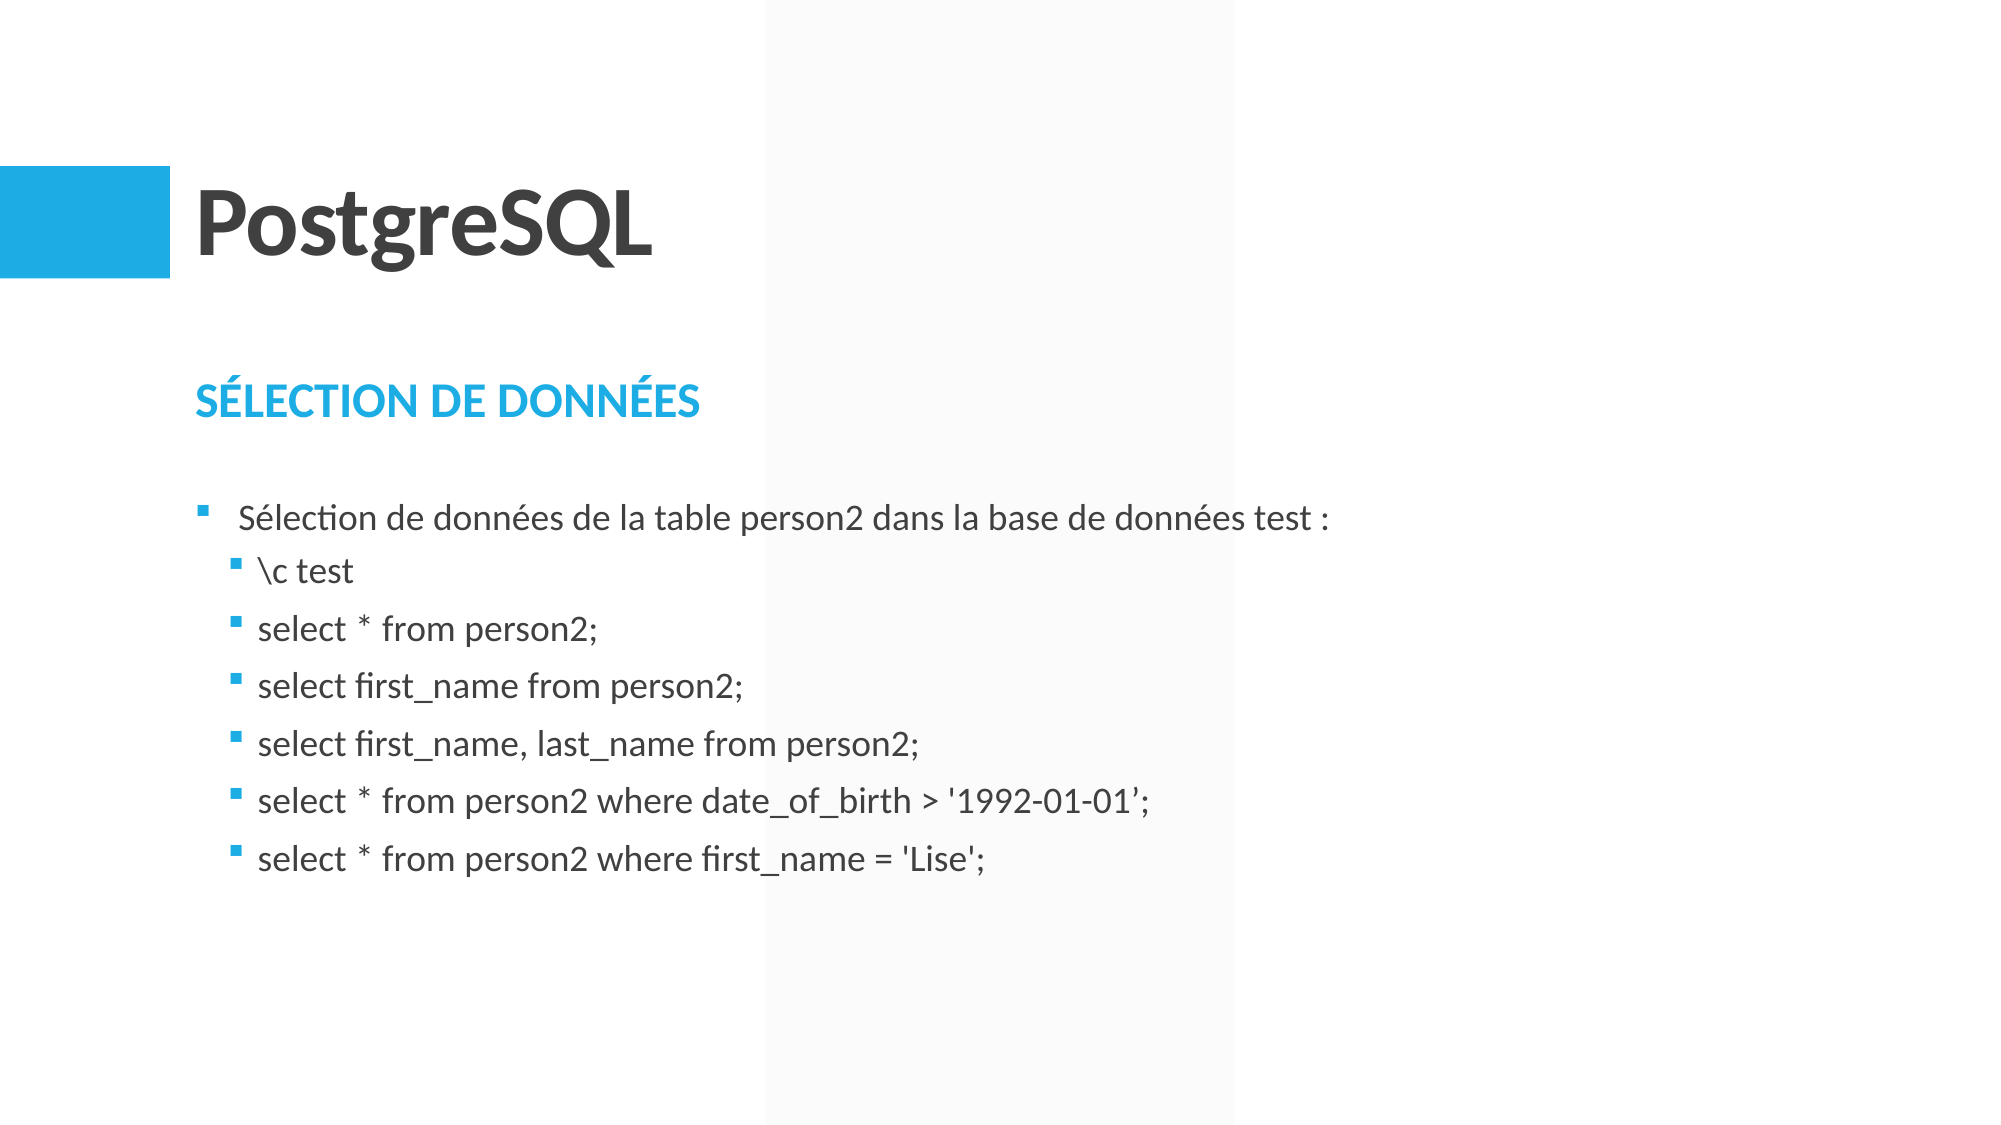

# PostgreSQL
Sélection de données
Sélection de données de la table person2 dans la base de données test :
\c test
select * from person2;
select first_name from person2;
select first_name, last_name from person2;
select * from person2 where date_of_birth > '1992-01-01’;
select * from person2 where first_name = 'Lise';